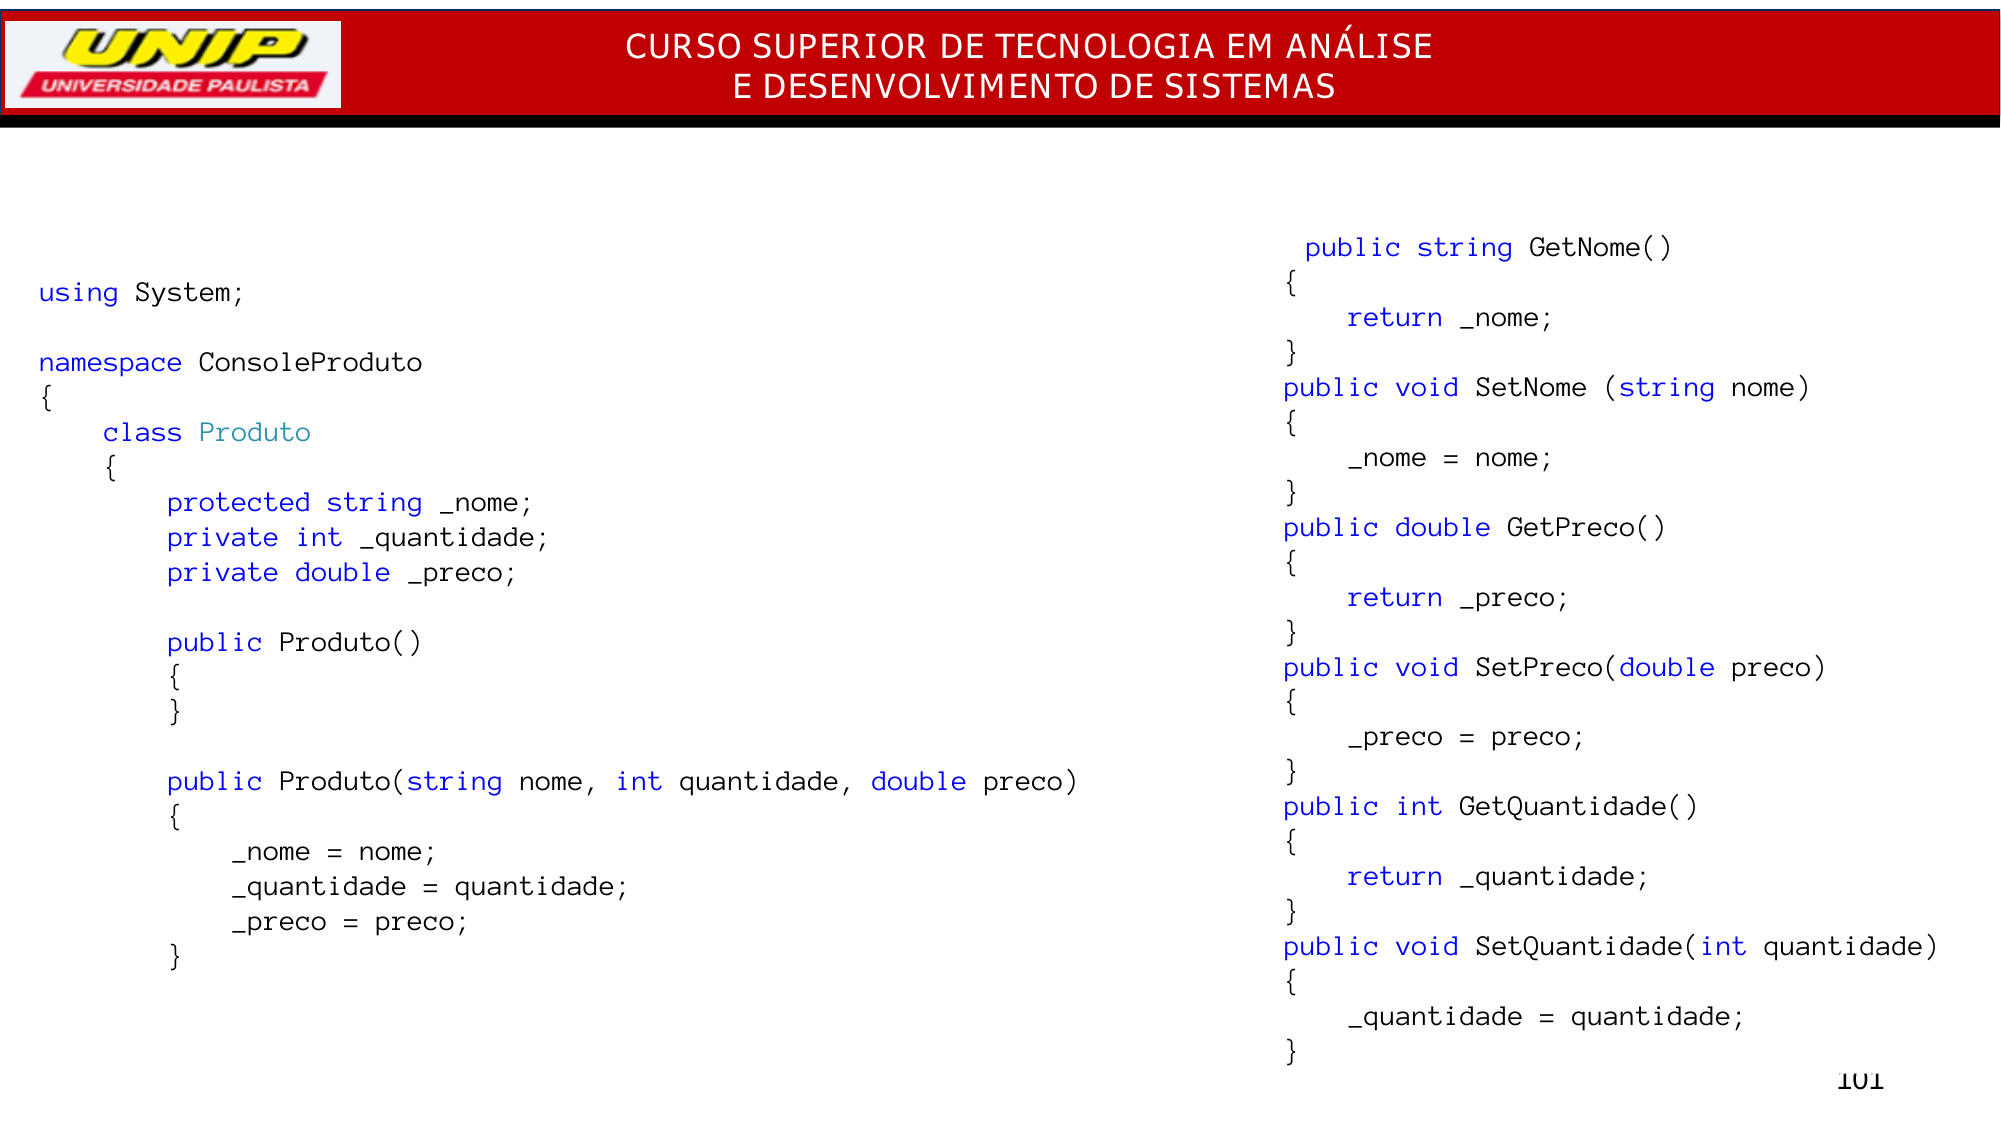

public string GetNome()
        {
            return _nome;
        }
        public void SetNome (string nome)
        {
            _nome = nome;
        }
        public double GetPreco()
        {
            return _preco;
        }
        public void SetPreco(double preco)
        {
            _preco = preco;
        }
        public int GetQuantidade()
        {
            return _quantidade;
        }
        public void SetQuantidade(int quantidade)
        {
            _quantidade = quantidade;
        }
using System;

namespace ConsoleProduto
{
    class Produto
    {
        protected string _nome;
        private int _quantidade;
        private double _preco;

        public Produto()
        {
        }

        public Produto(string nome, int quantidade, double preco)
        {
            _nome = nome;
            _quantidade = quantidade;
            _preco = preco;
        }

101